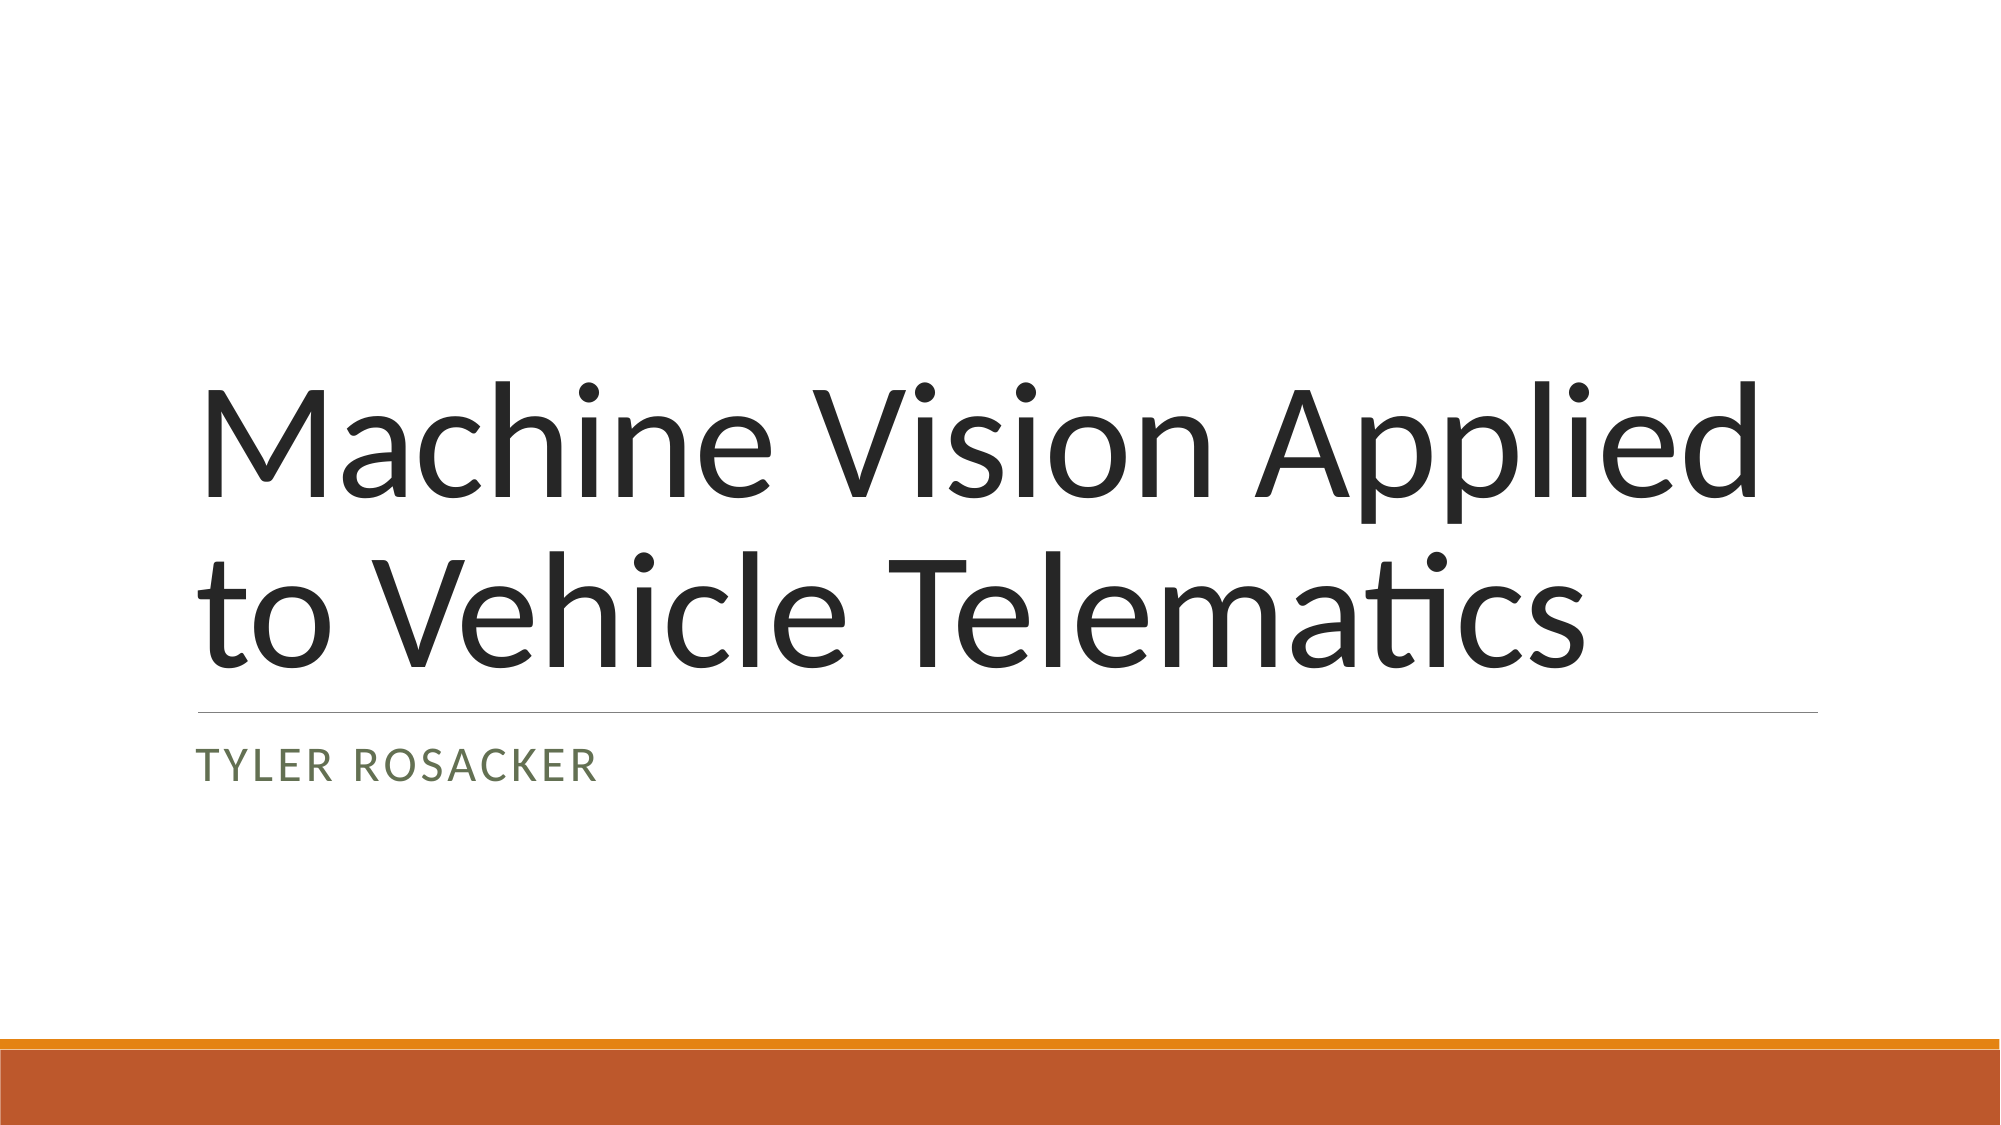

# Machine Vision Applied to Vehicle Telematics
Tyler Rosacker